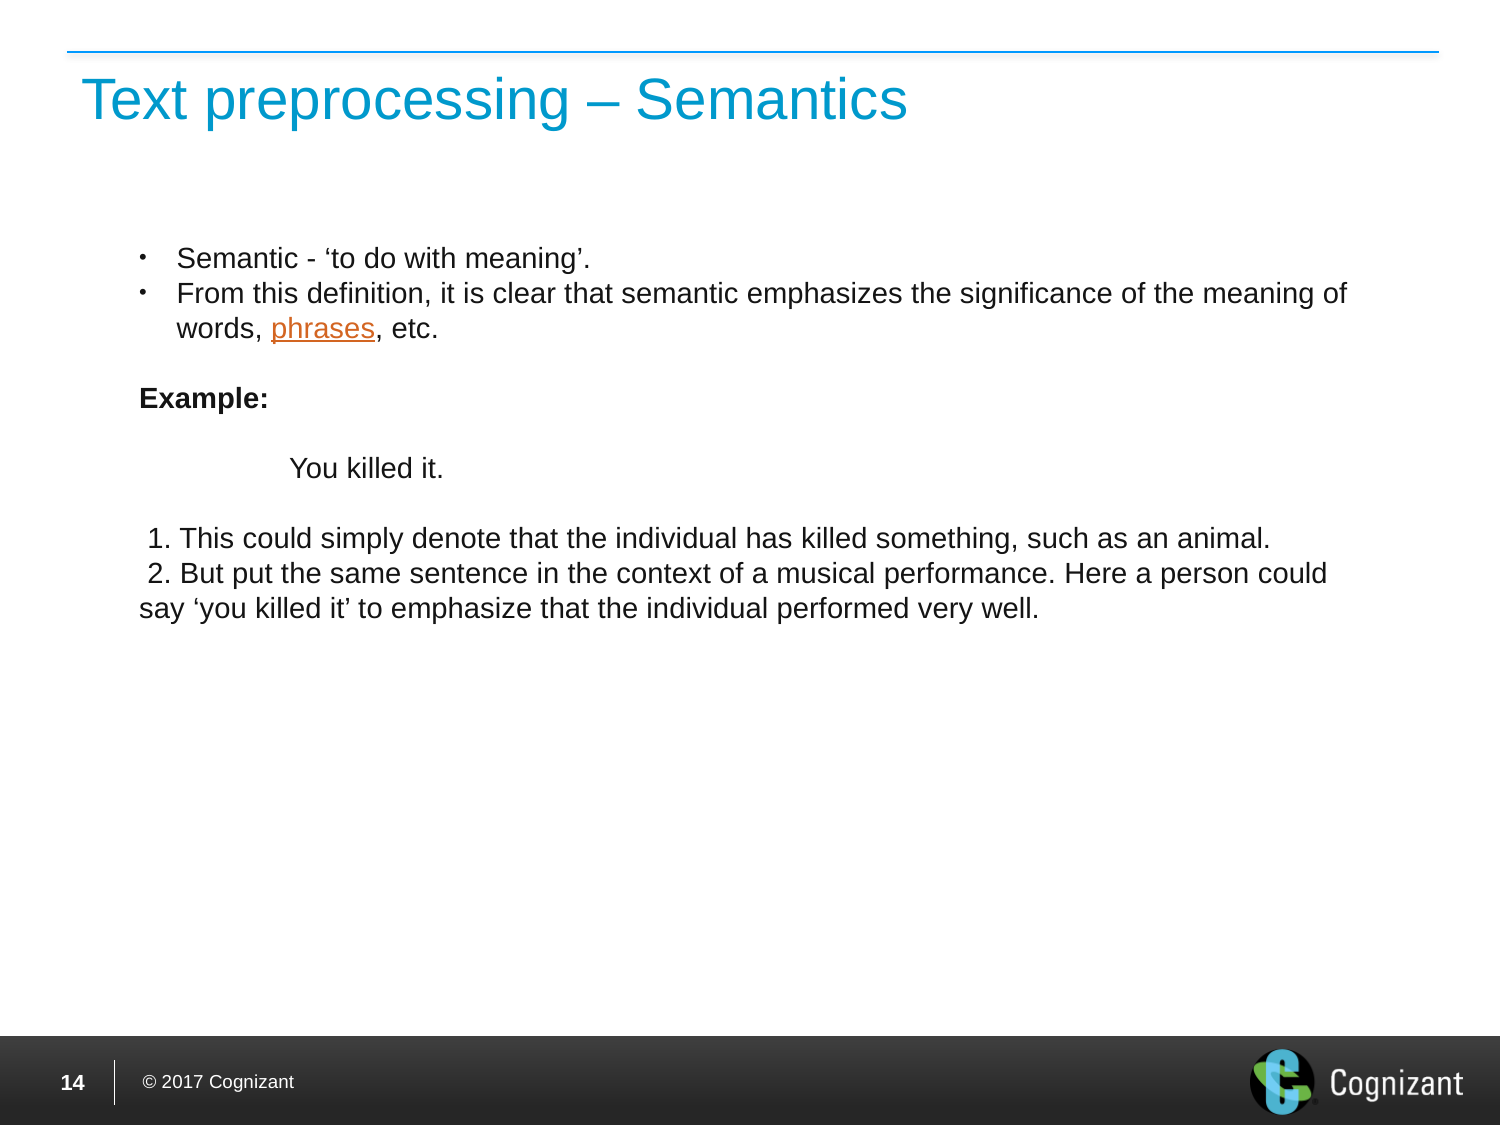

# Text preprocessing – Semantics
Semantic - ‘to do with meaning’.
From this definition, it is clear that semantic emphasizes the significance of the meaning of words, phrases, etc.

Example:
	You killed it.

 1. This could simply denote that the individual has killed something, such as an animal.
 2. But put the same sentence in the context of a musical performance. Here a person could say ‘you killed it’ to emphasize that the individual performed very well.

14